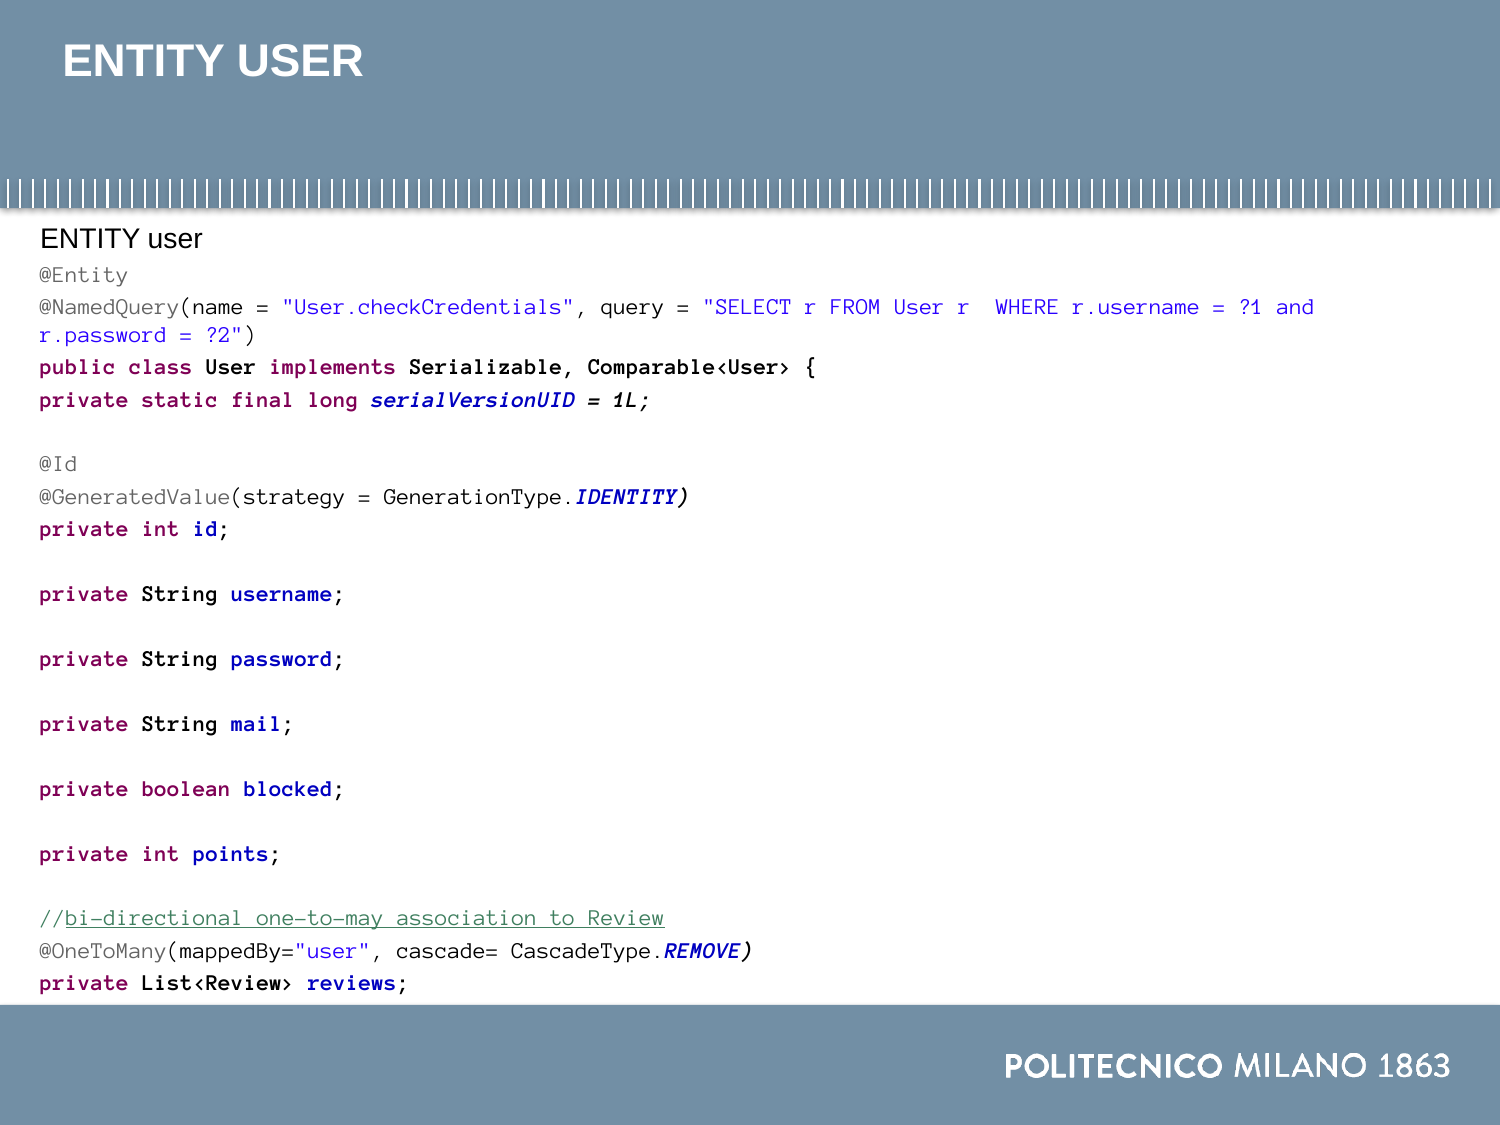

# ENTITY USER
ENTITY user
@Entity
@NamedQuery(name = "User.checkCredentials", query = "SELECT r FROM User r  WHERE r.username = ?1 and r.password = ?2")
public class User implements Serializable, Comparable<User> {
private static final long serialVersionUID = 1L;

@Id
@GeneratedValue(strategy = GenerationType.IDENTITY)
private int id;

private String username;

private String password;

private String mail;

private boolean blocked;

private int points;

//bi-directional one-to-may association to Review
@OneToMany(mappedBy="user", cascade= CascadeType.REMOVE)
private List<Review> reviews;